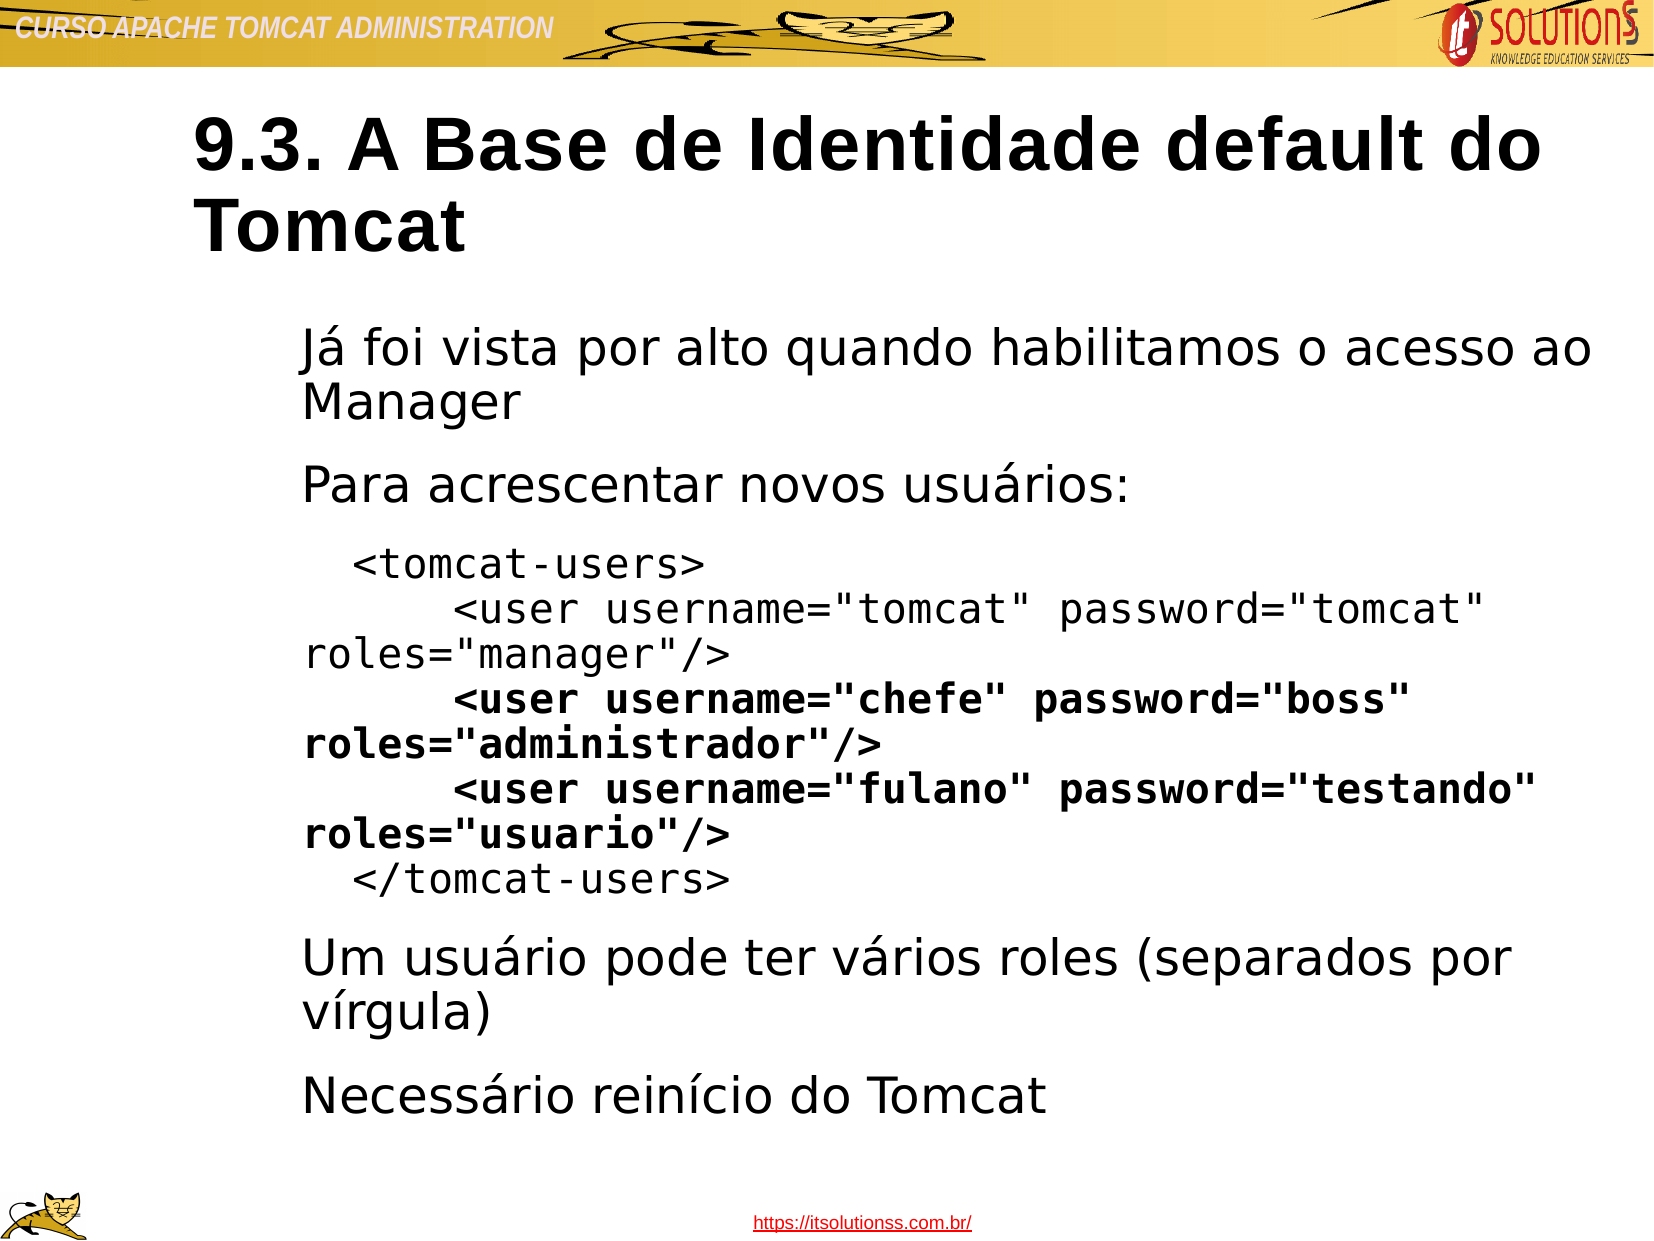

9.3. A Base de Identidade default do Tomcat
Já foi vista por alto quando habilitamos o acesso ao Manager
Para acrescentar novos usuários:
  <tomcat-users>
      <user username="tomcat" password="tomcat" roles="manager"/>
      <user username="chefe" password="boss" roles="administrador"/>
      <user username="fulano" password="testando" roles="usuario"/>
  </tomcat-users>
Um usuário pode ter vários roles (separados por vírgula)
Necessário reinício do Tomcat